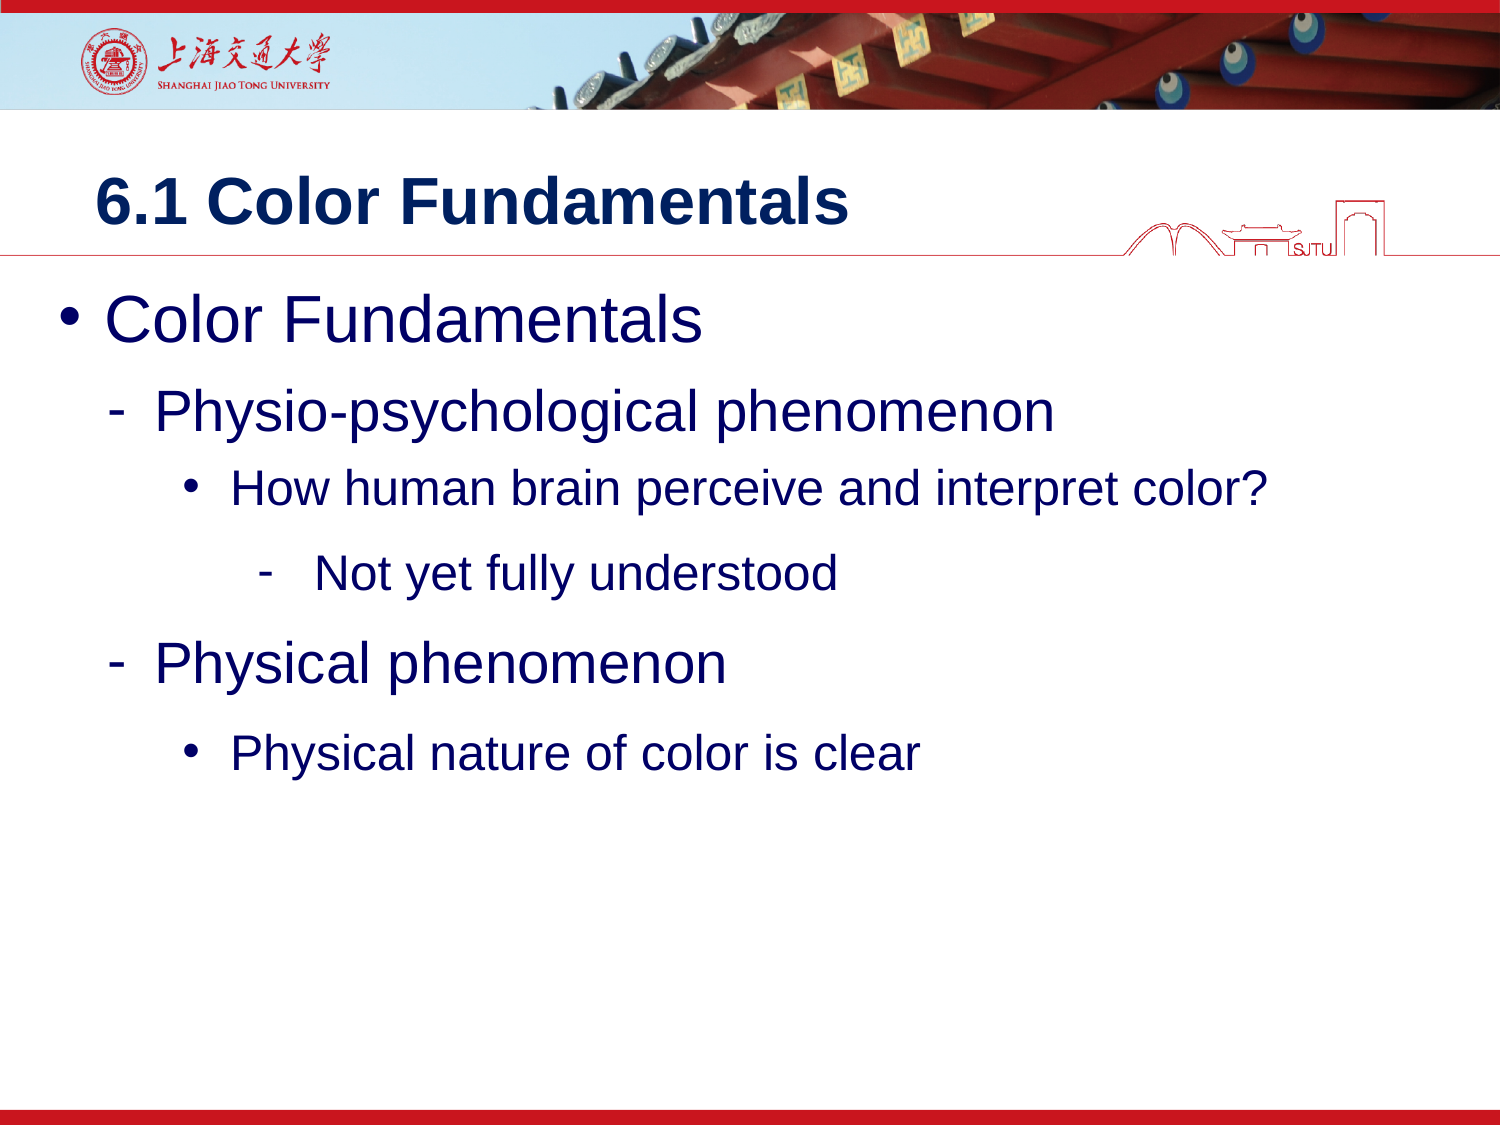

# 6.1 Color Fundamentals
Color Fundamentals
Physio-psychological phenomenon
How human brain perceive and interpret color?
Not yet fully understood
Physical phenomenon
Physical nature of color is clear